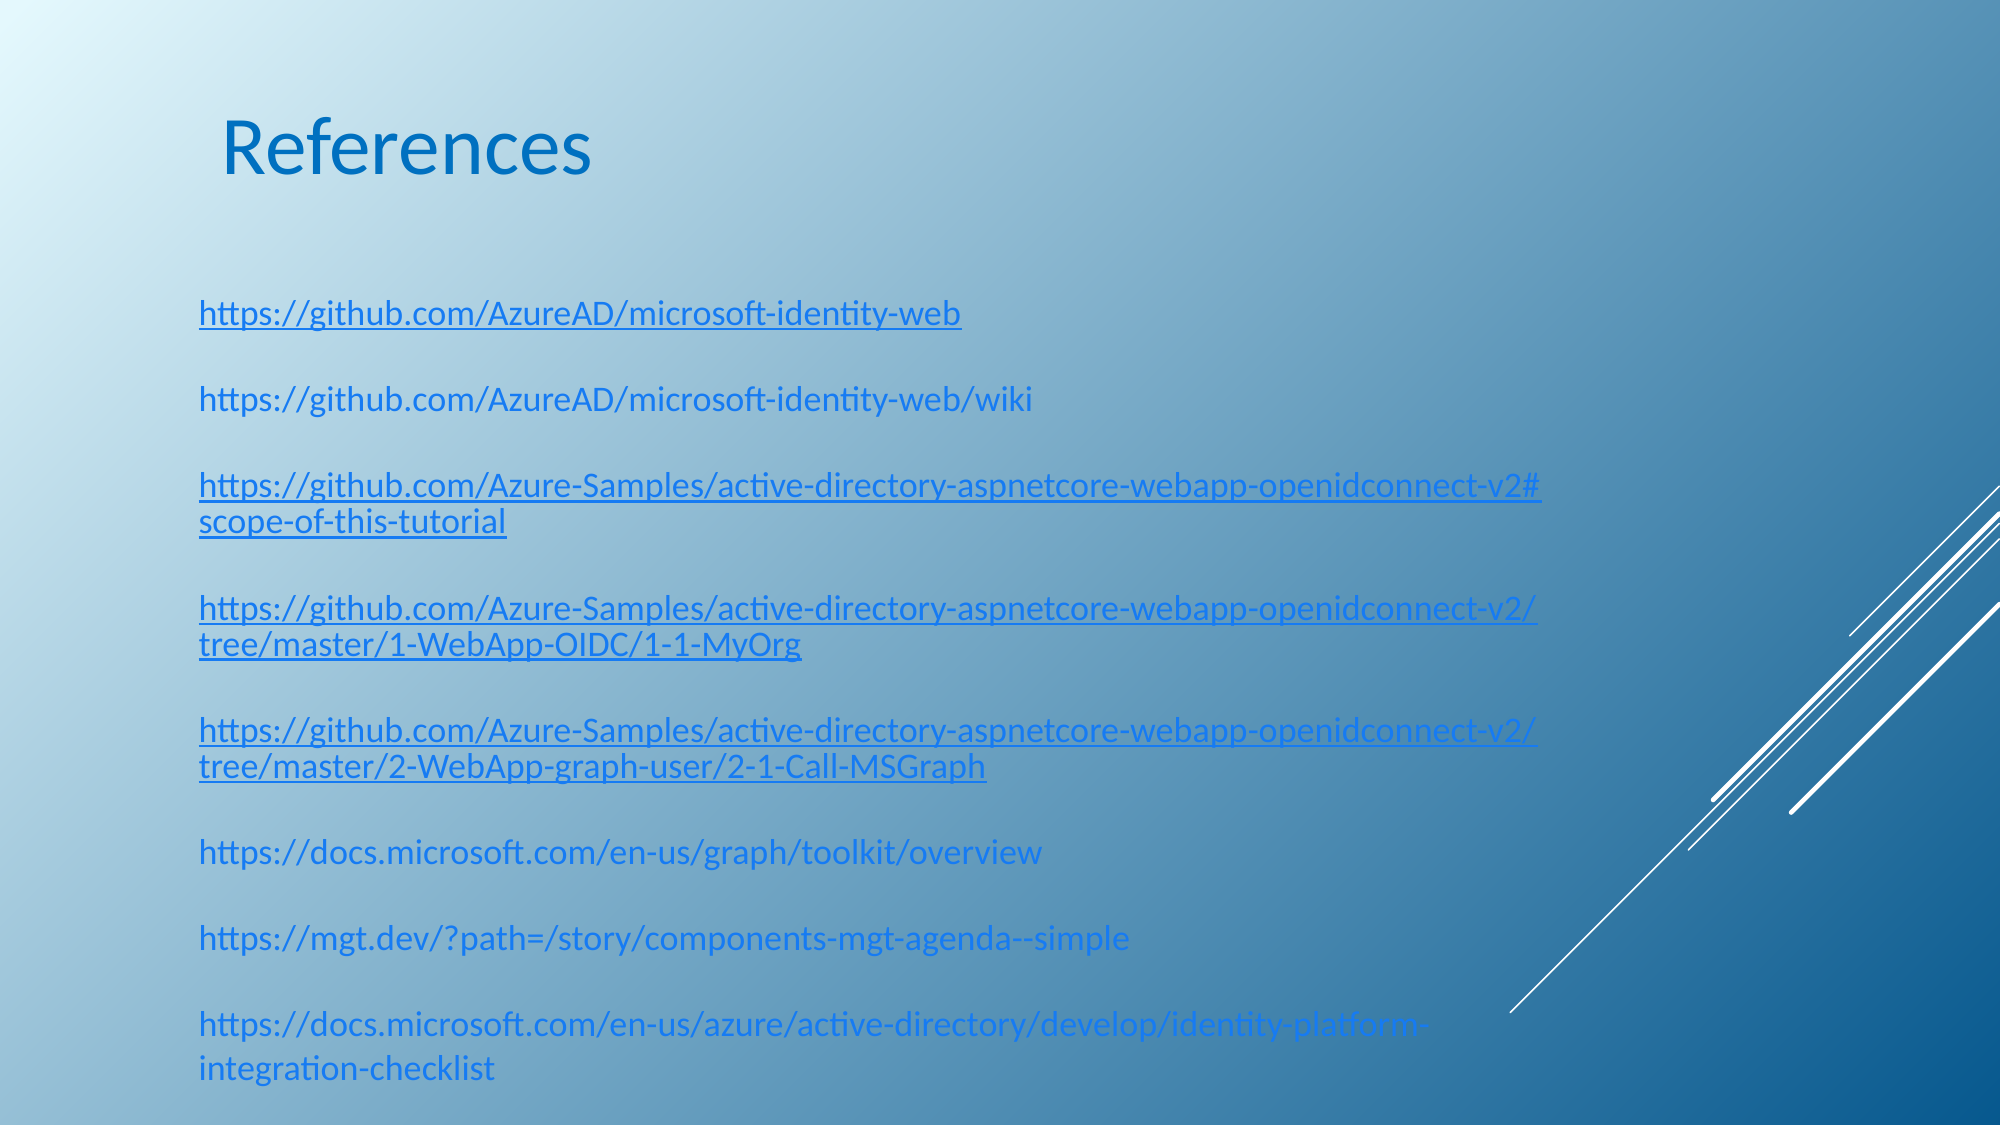

# References

https://github.com/AzureAD/microsoft-identity-web

https://github.com/AzureAD/microsoft-identity-web/wiki

https://github.com/Azure-Samples/active-directory-aspnetcore-webapp-openidconnect-v2#scope-of-this-tutorial

https://github.com/Azure-Samples/active-directory-aspnetcore-webapp-openidconnect-v2/tree/master/1-WebApp-OIDC/1-1-MyOrg

https://github.com/Azure-Samples/active-directory-aspnetcore-webapp-openidconnect-v2/tree/master/2-WebApp-graph-user/2-1-Call-MSGraph

https://docs.microsoft.com/en-us/graph/toolkit/overview

https://mgt.dev/?path=/story/components-mgt-agenda--simple

https://docs.microsoft.com/en-us/azure/active-directory/develop/identity-platform-integration-checklist